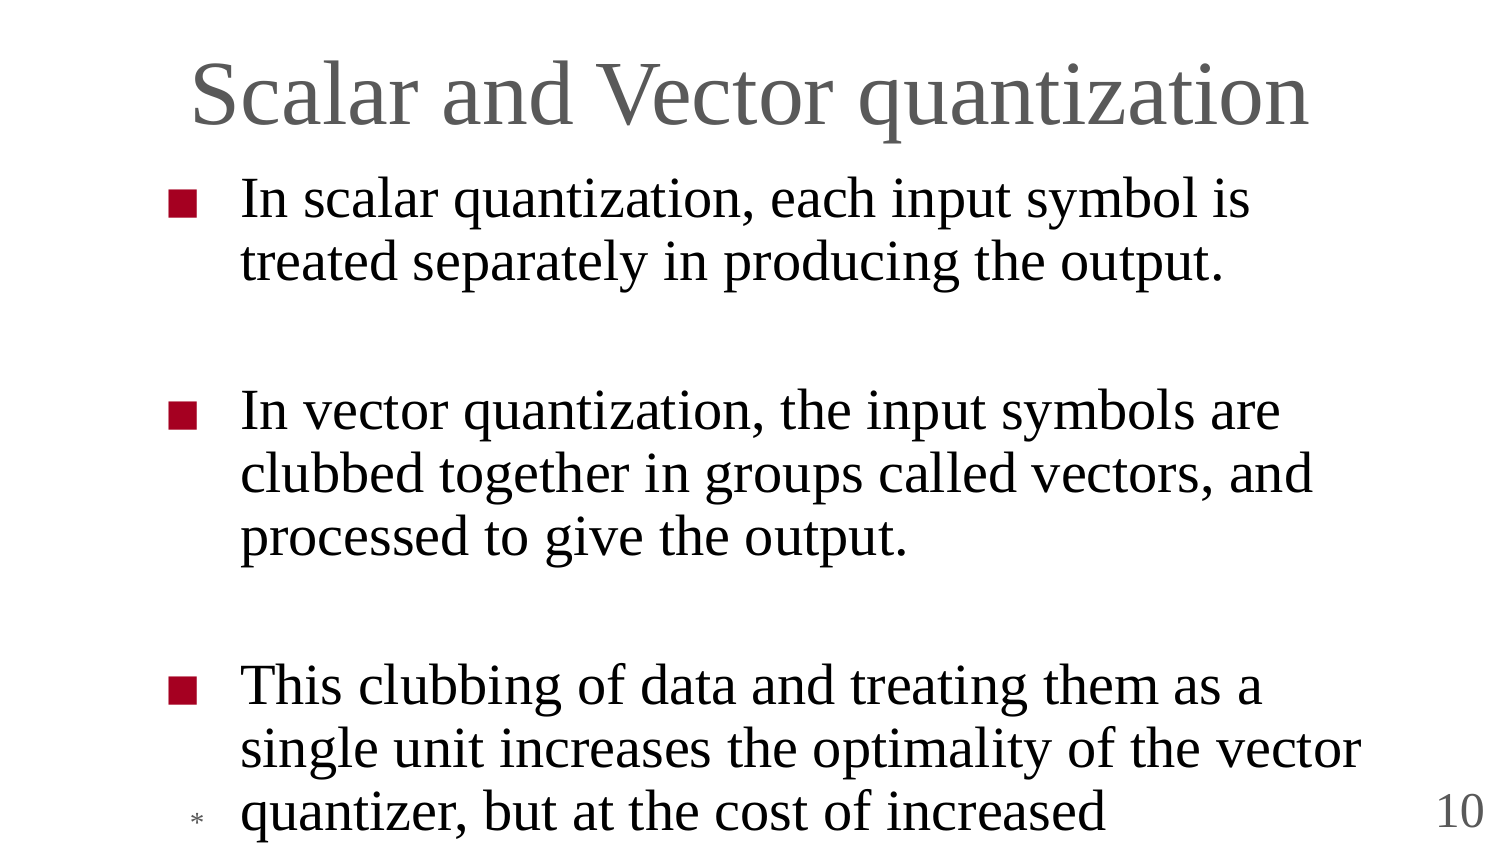

# Scalar and Vector quantization
In scalar quantization, each input symbol is treated separately in producing the output.

In vector quantization, the input symbols are clubbed together in groups called vectors, and processed to give the output.

This clubbing of data and treating them as a single unit increases the optimality of the vector quantizer, but at the cost of increased computational complexity.

*
10